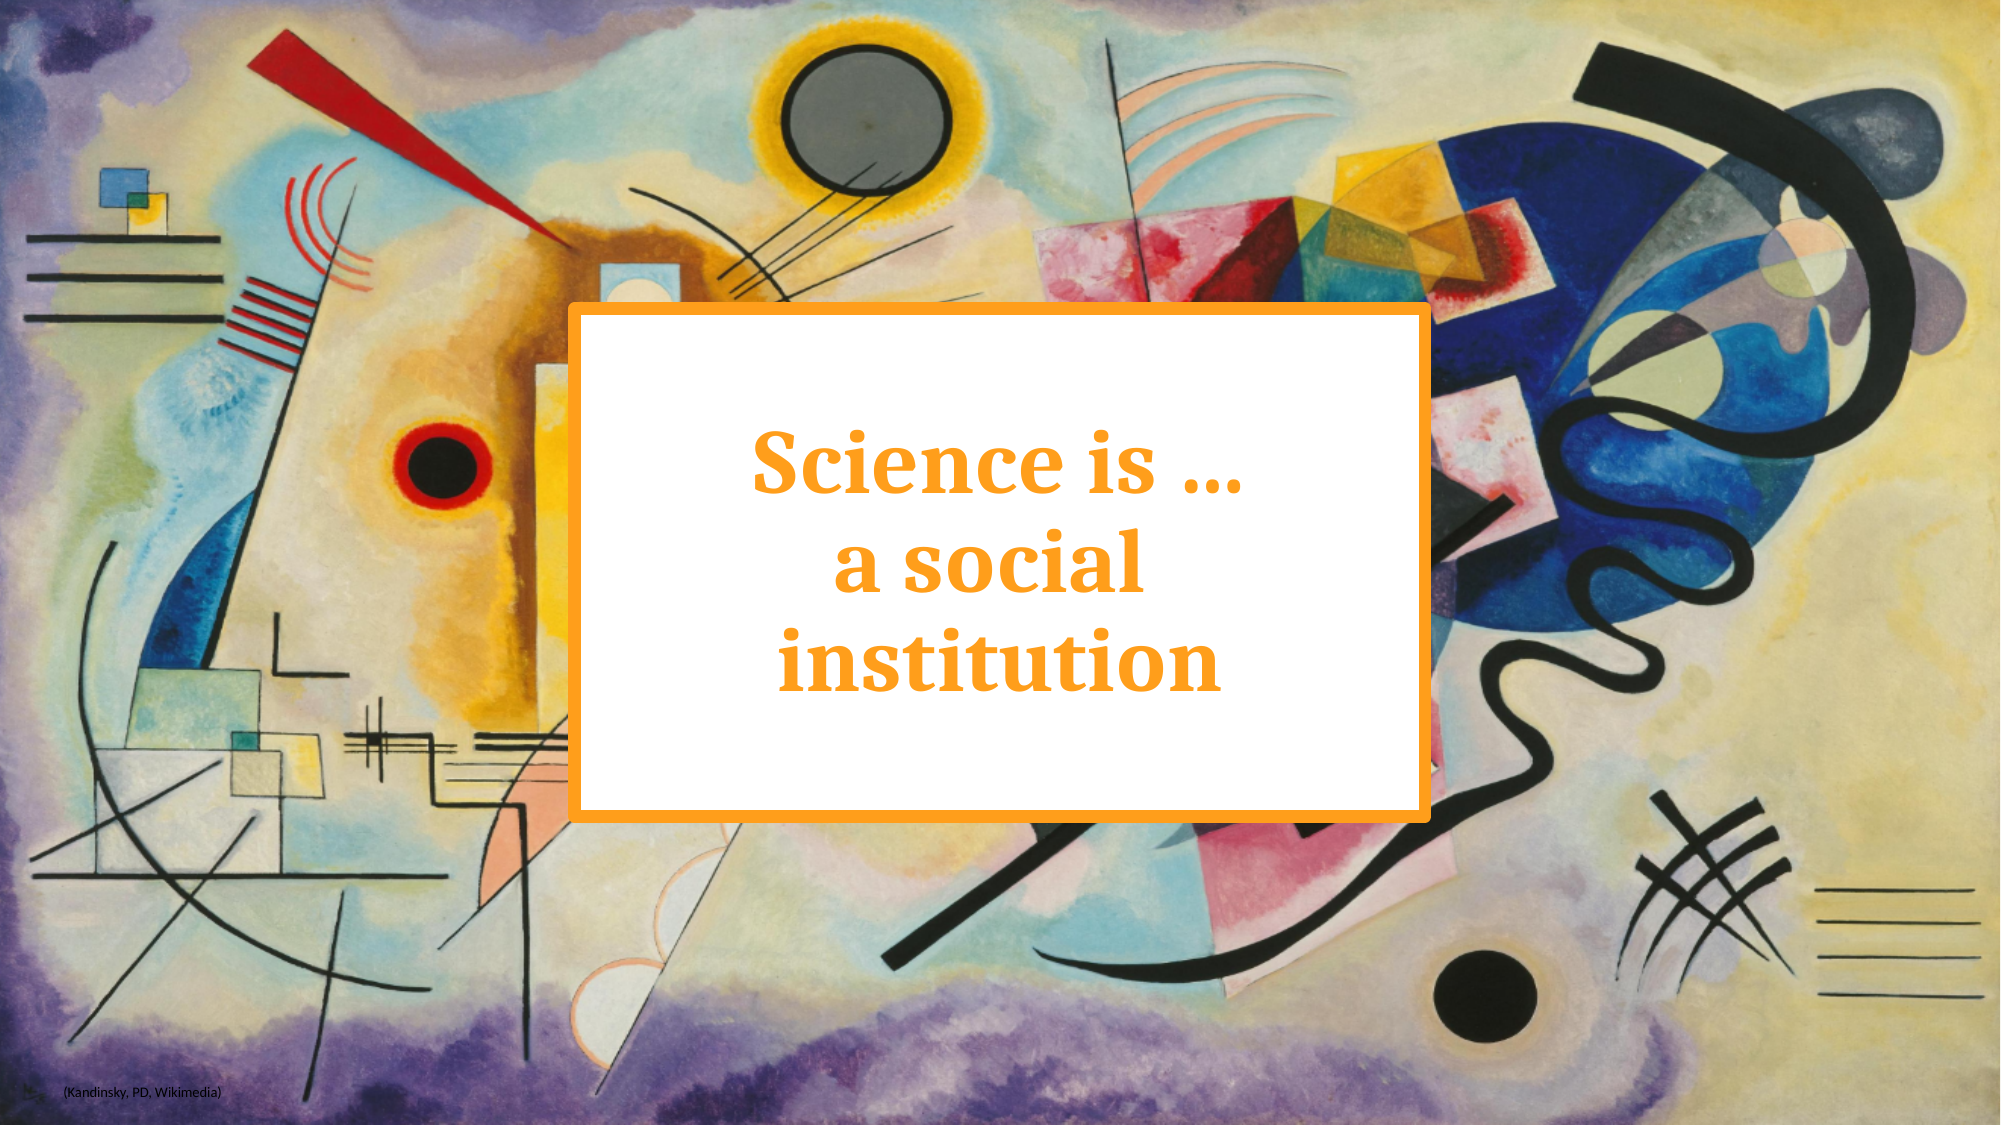

# Science is … a social institution